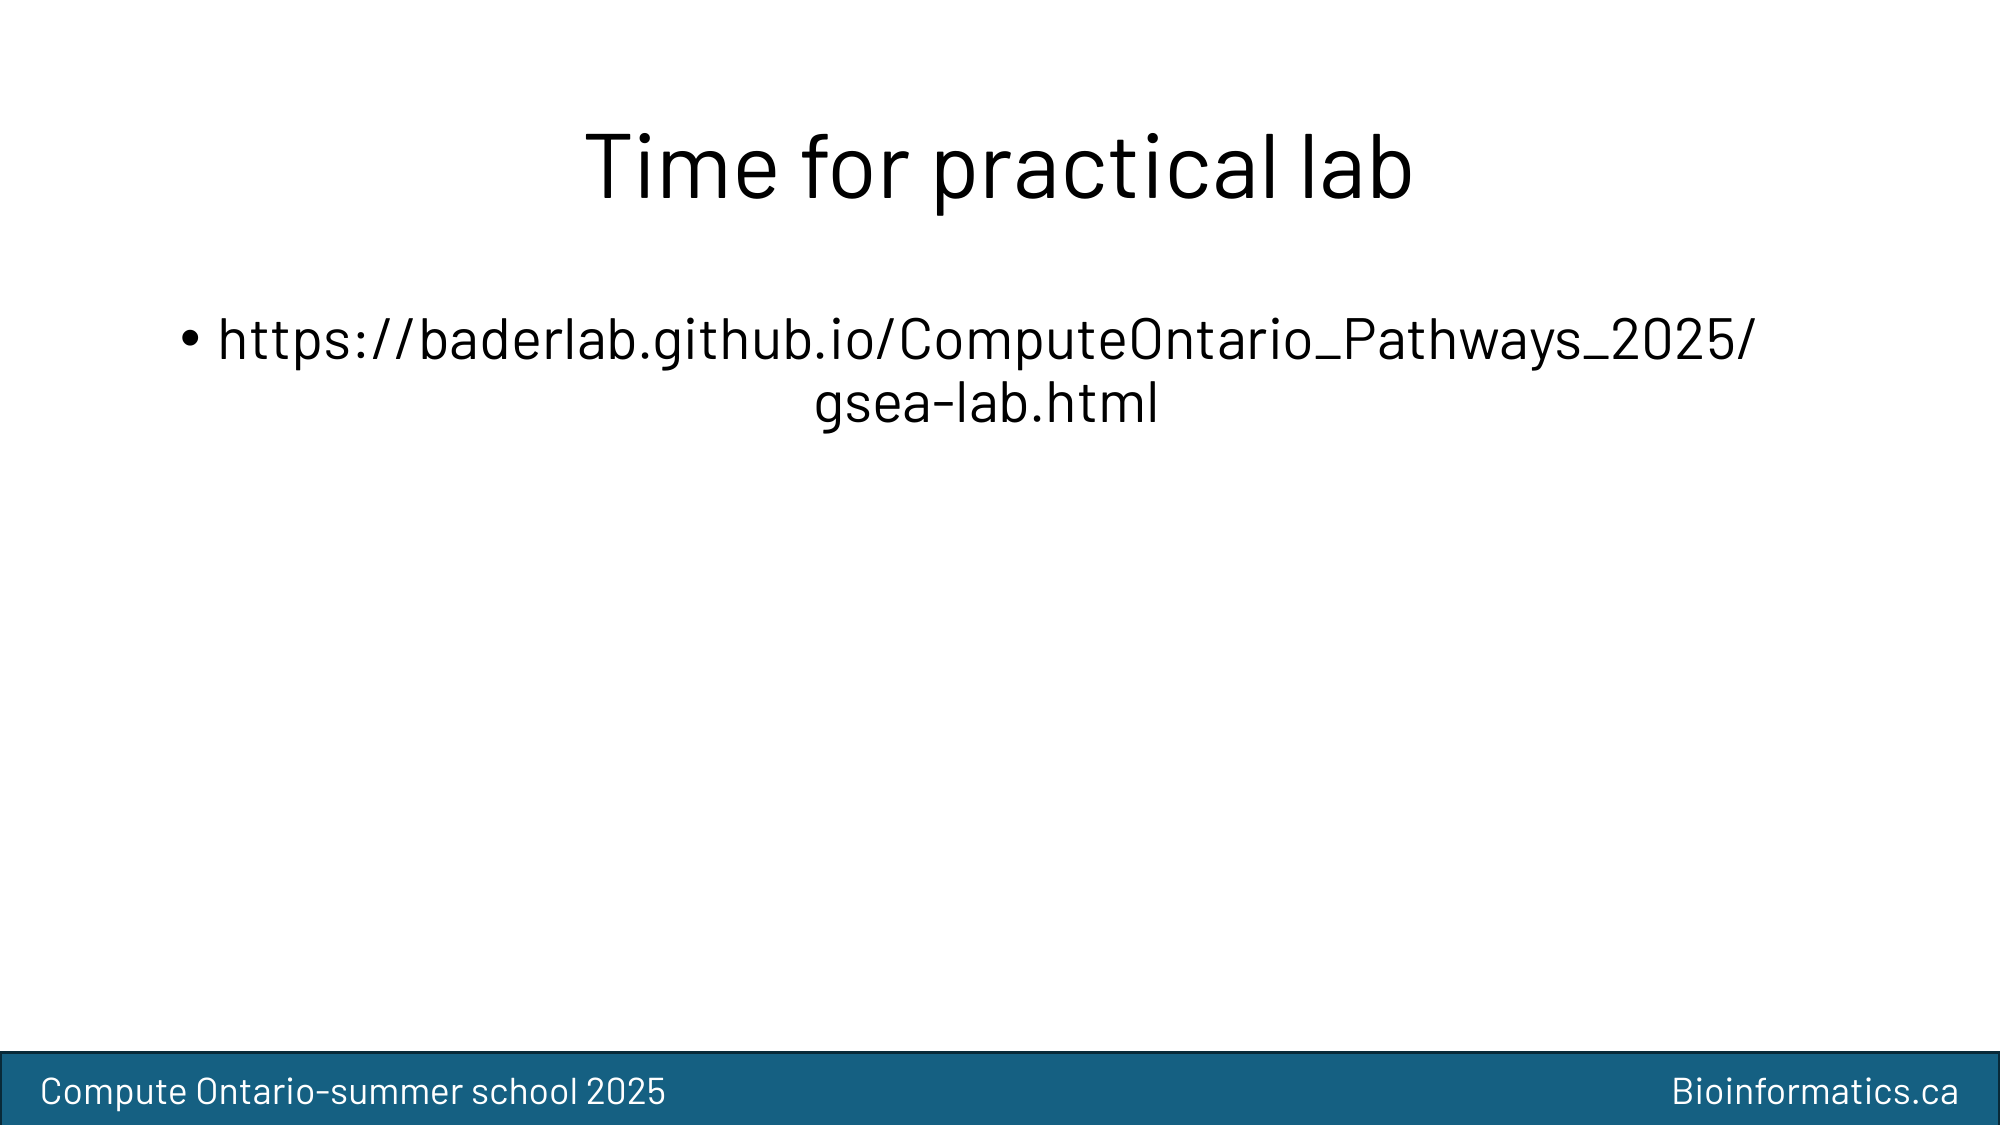

# Time for practical lab
https://baderlab.github.io/ComputeOntario_Pathways_2025/gsea-lab.html
Compute Ontario-summer school 2025                                                                                                                                      Bioinformatics.ca